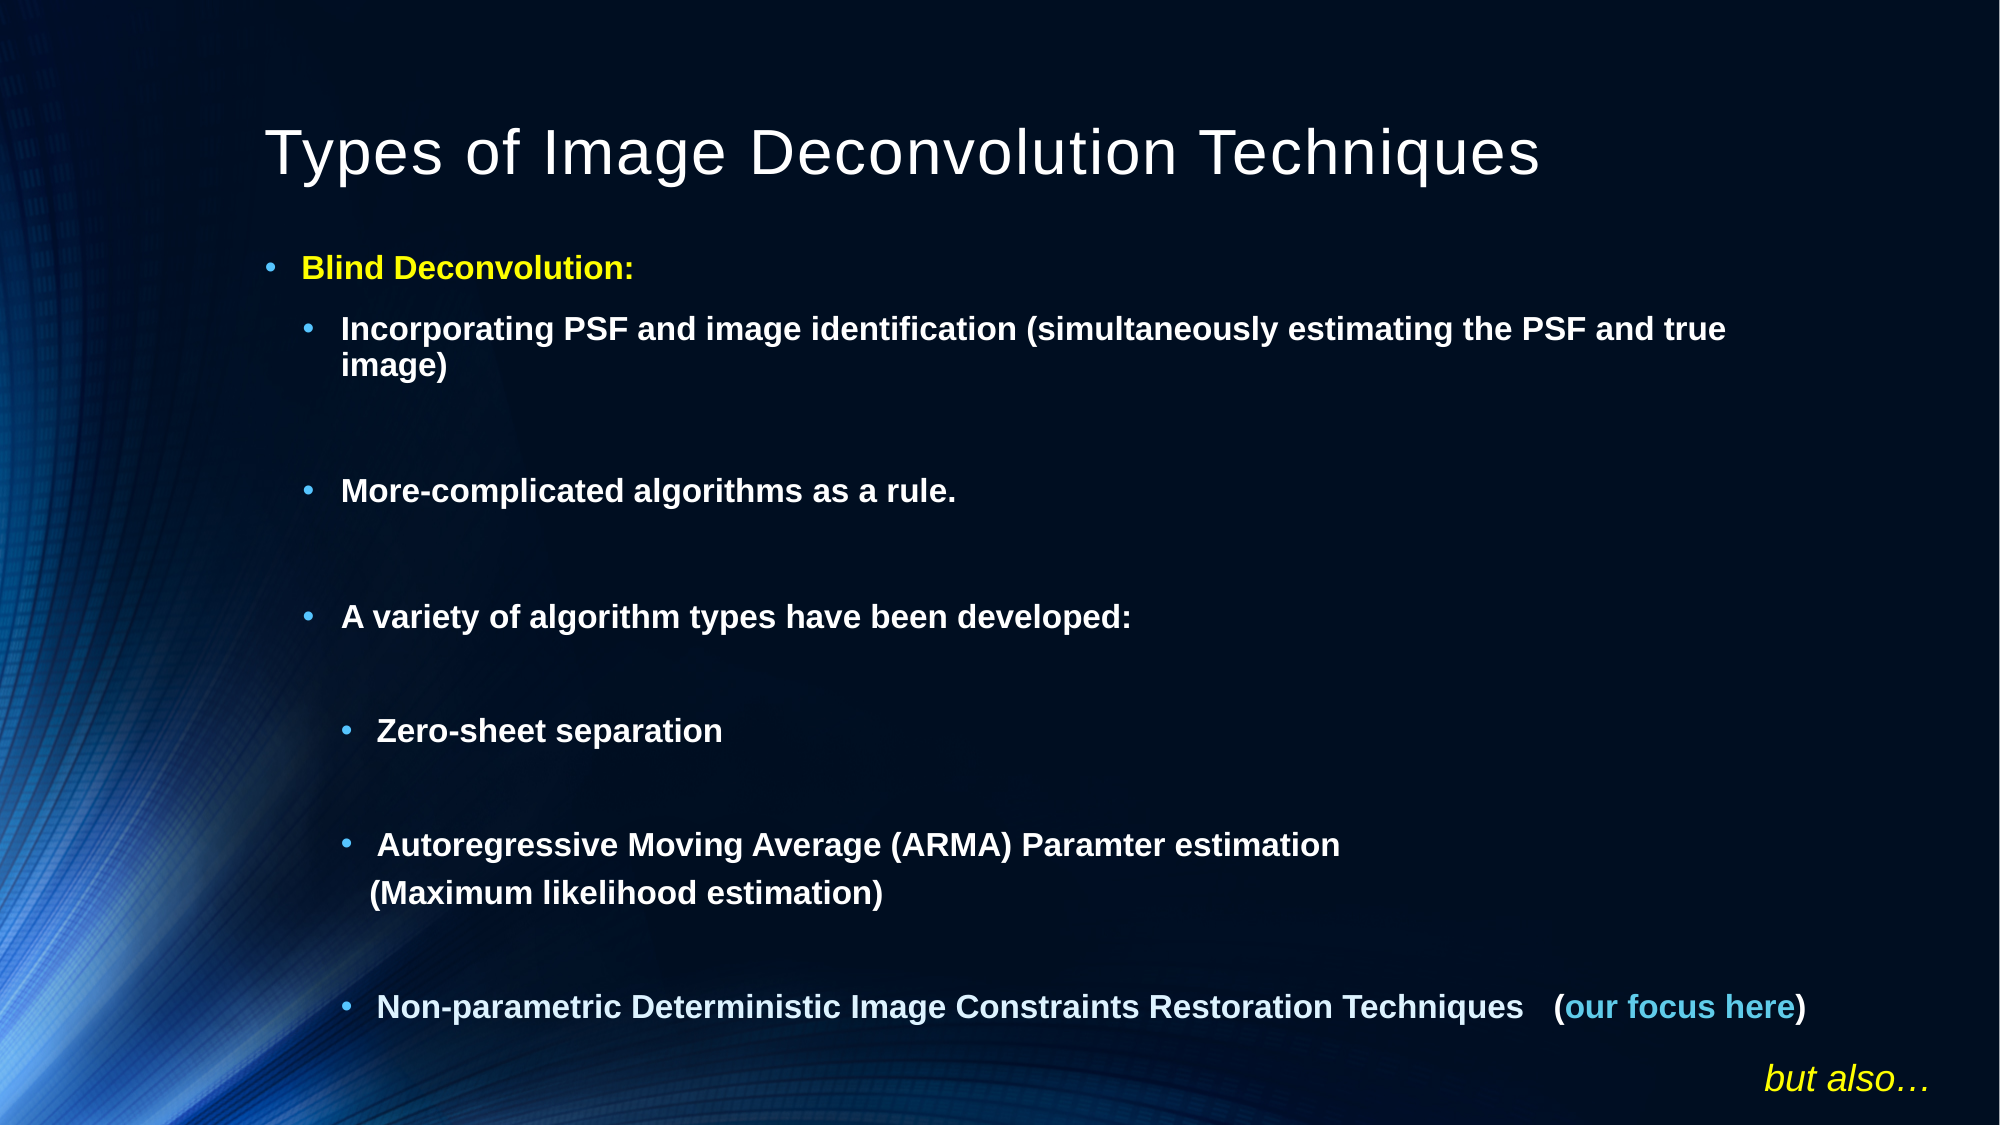

# Types of Image Deconvolution Techniques
Blind Deconvolution:
Incorporating PSF and image identification (simultaneously estimating the PSF and true image)

More-complicated algorithms as a rule.

A variety of algorithm types have been developed:

Zero-sheet separation

Autoregressive Moving Average (ARMA) Paramter estimation
(Maximum likelihood estimation)

Non-parametric Deterministic Image Constraints Restoration Techniques   (our focus here)
but also…